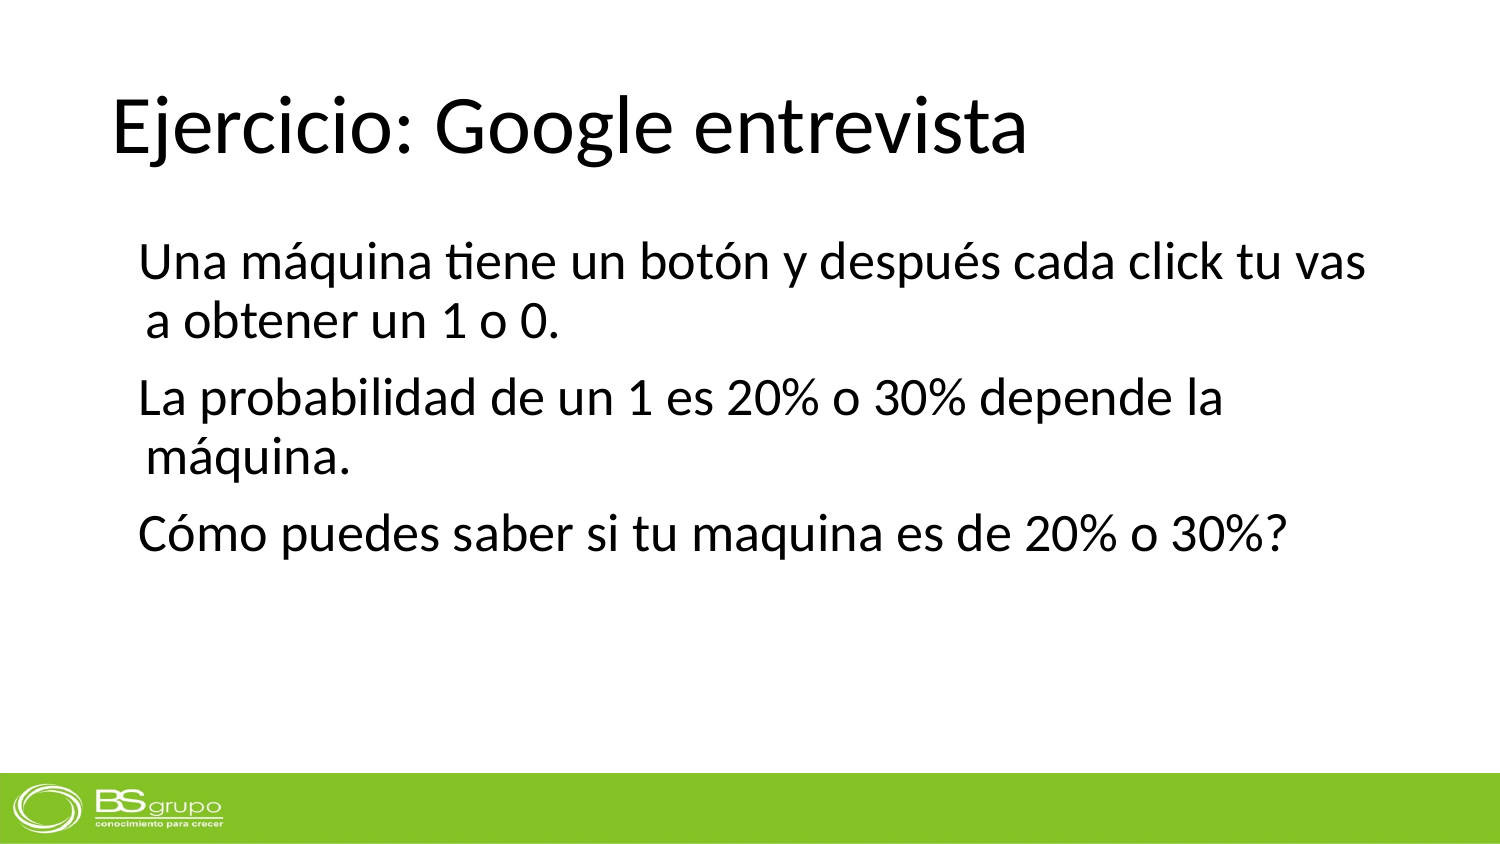

# Ejercicio: Google entrevista
Una máquina tiene un botón y después cada click tu vas a obtener un 1 o 0.
La probabilidad de un 1 es 20% o 30% depende la máquina.
Cómo puedes saber si tu maquina es de 20% o 30%?